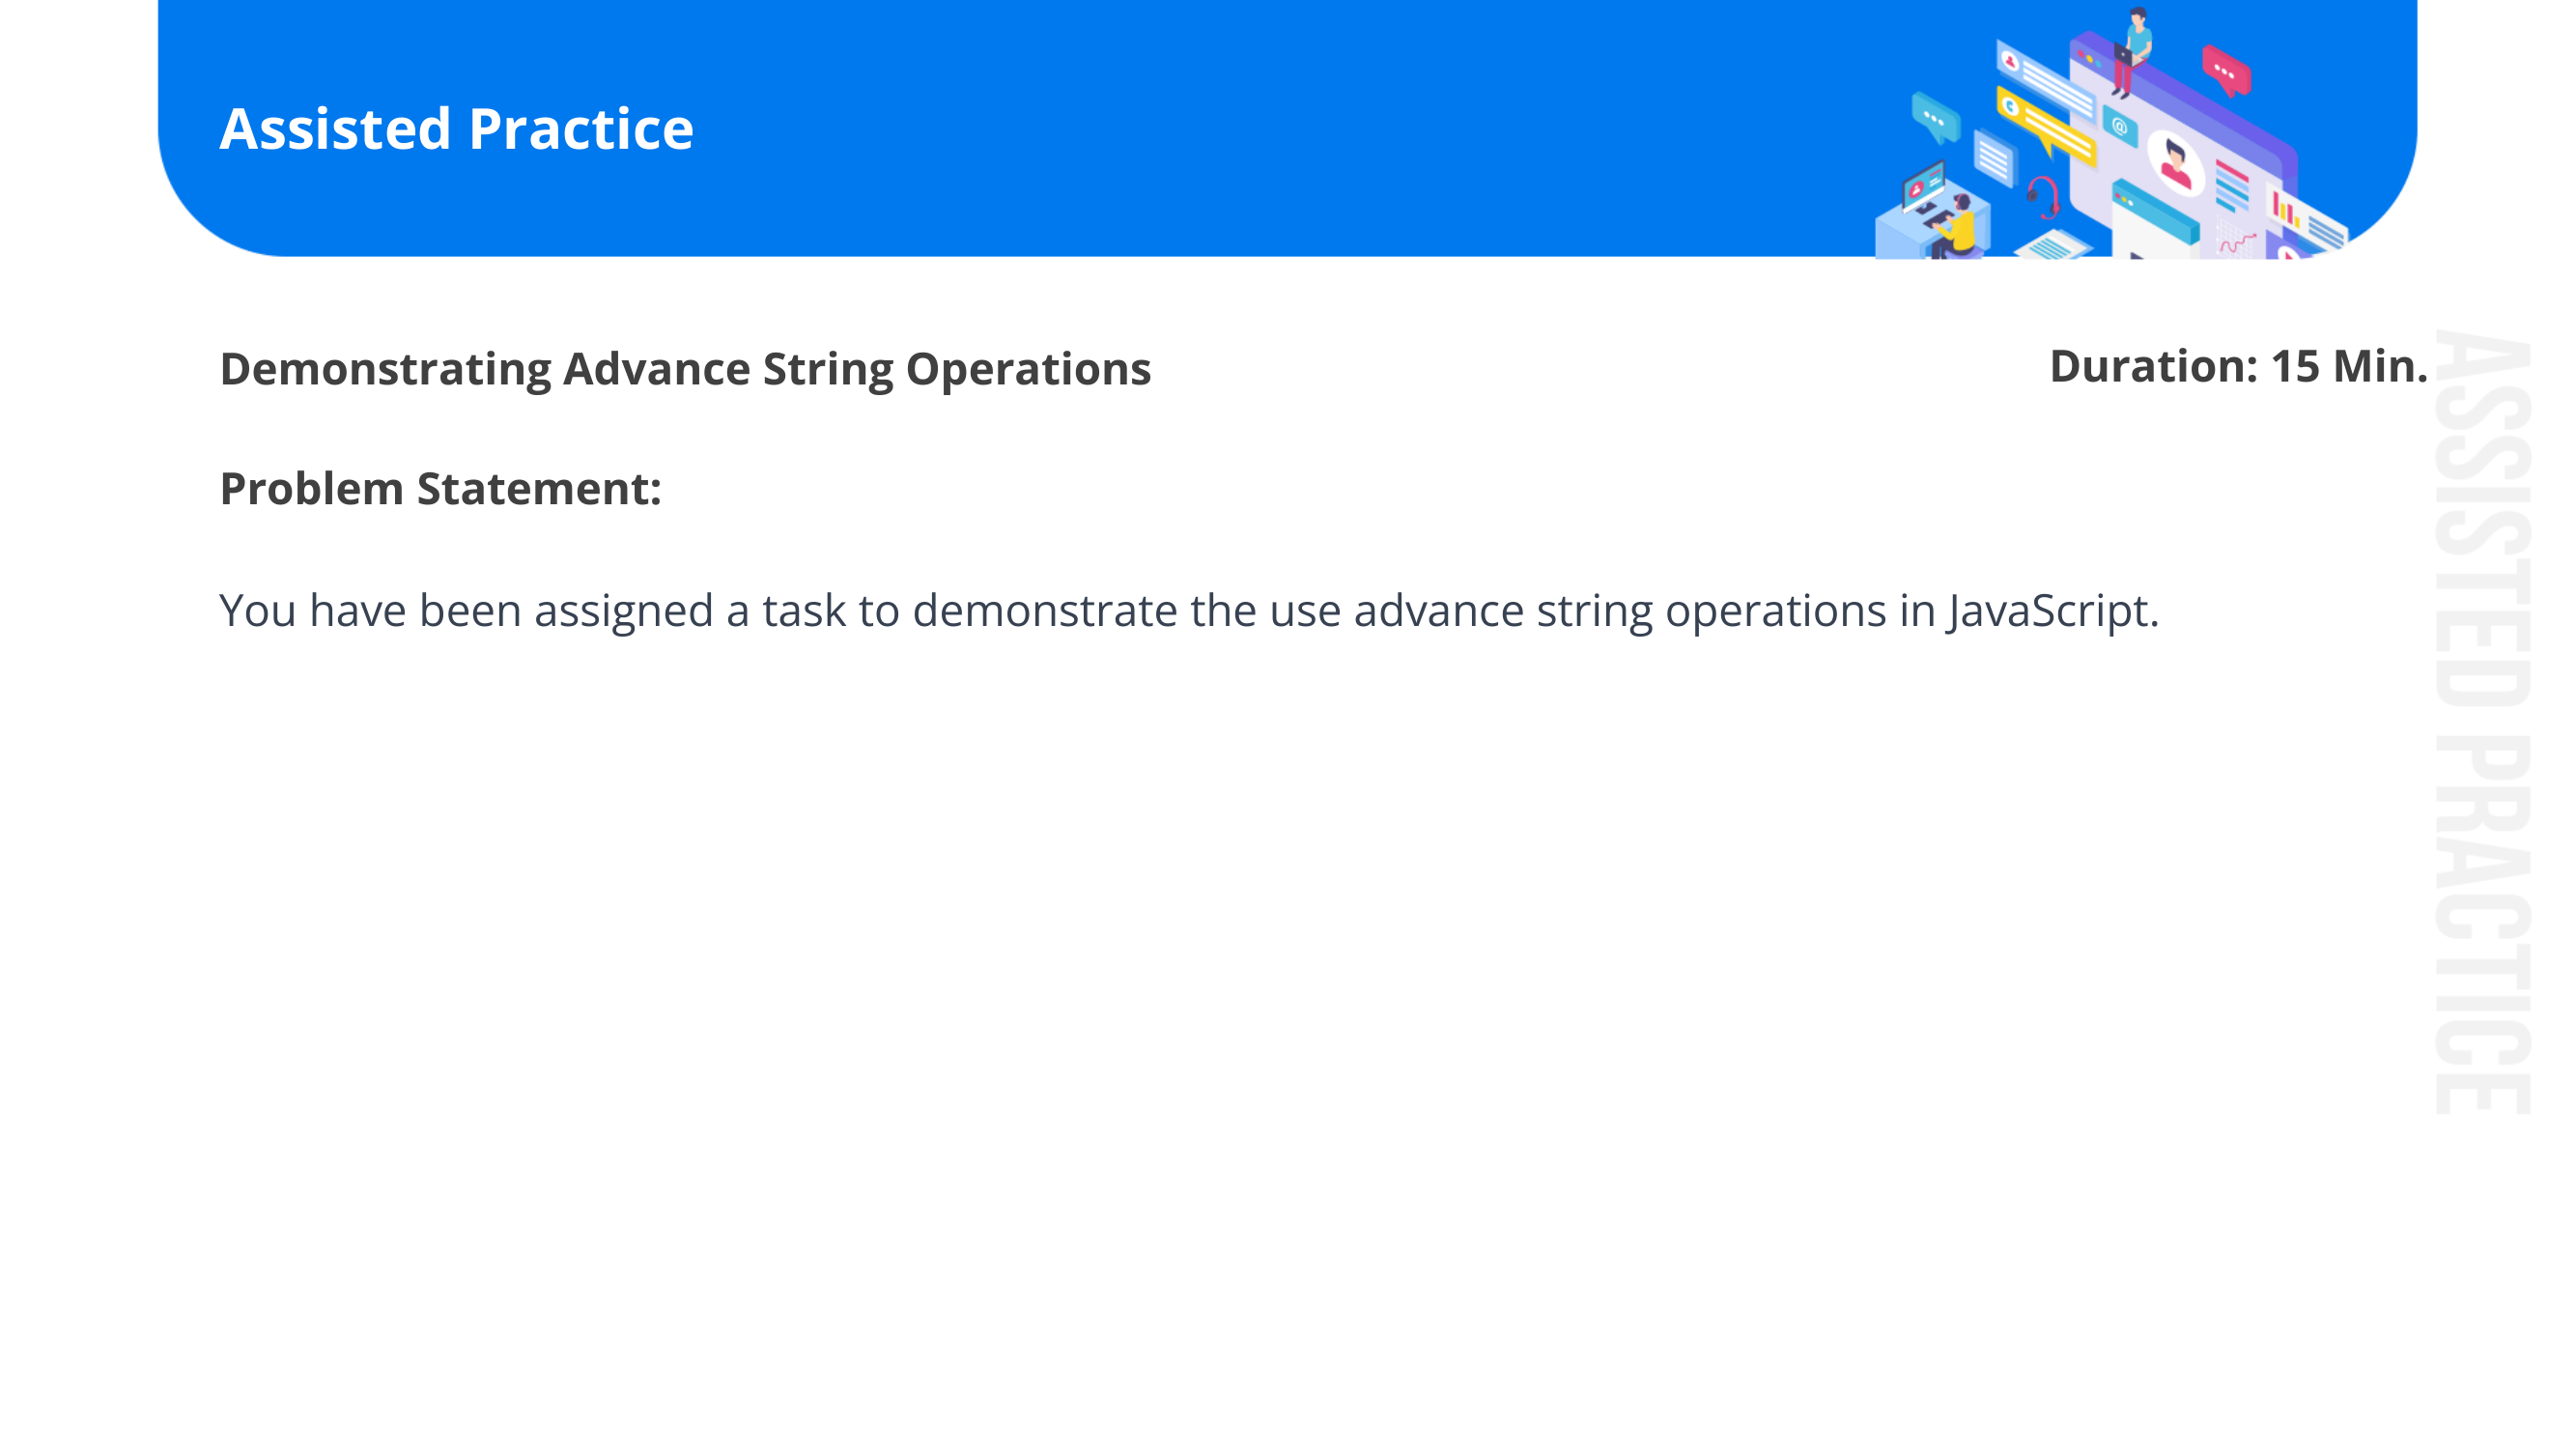

# Assisted Practice
 	Duration: 15 Min.
Demonstrating Advance String Operations
Problem Statement:

You have been assigned a task to demonstrate the use advance string operations in JavaScript.